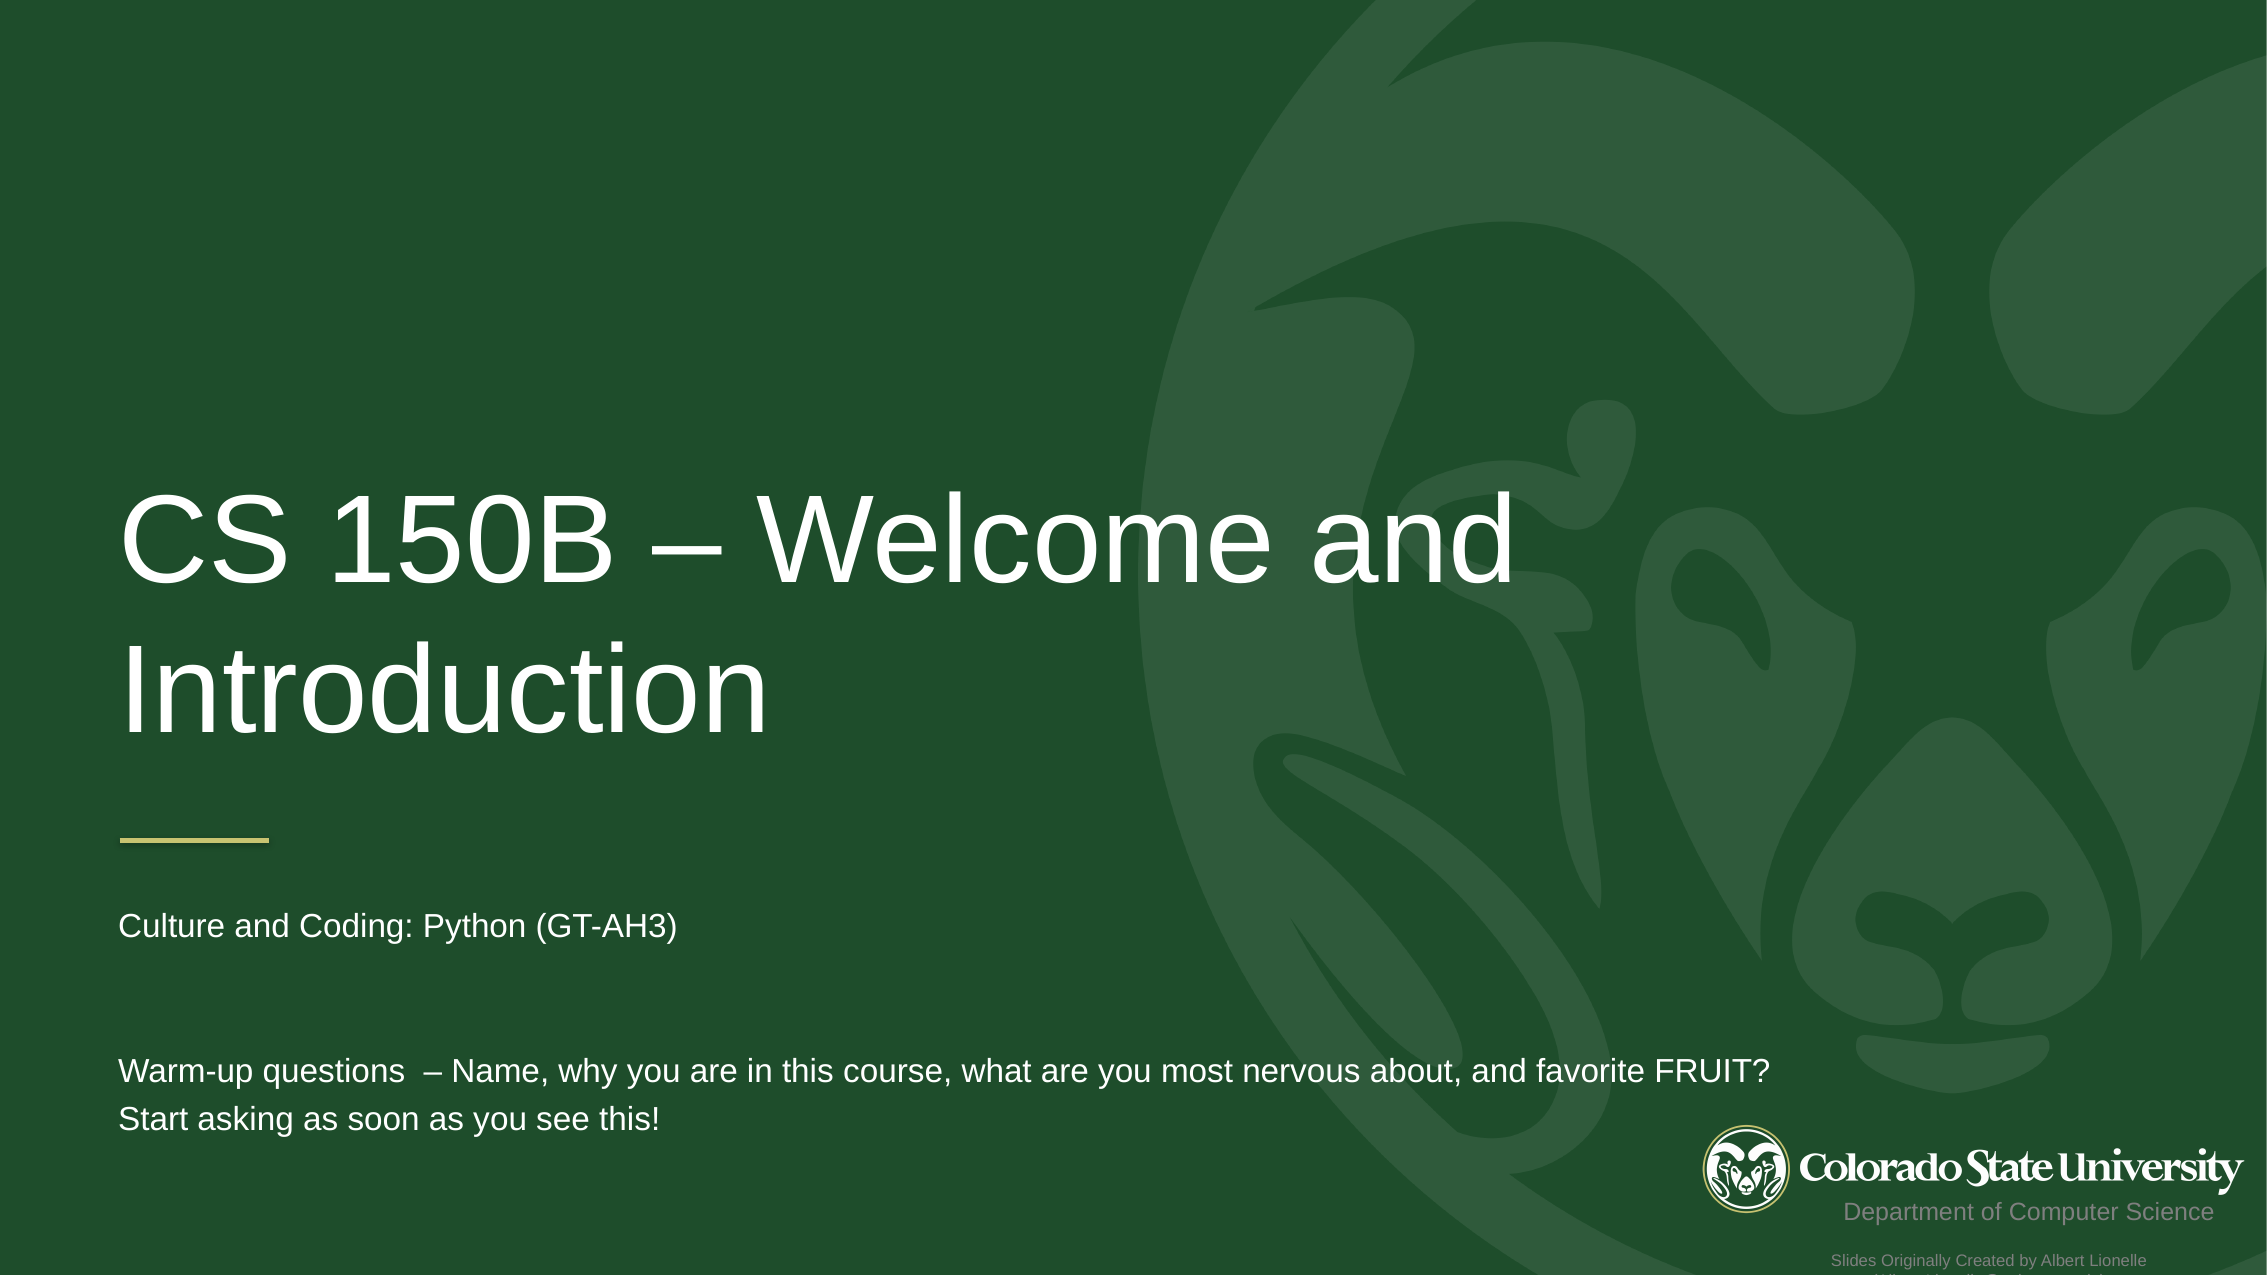

CS 150B – Welcome and Introduction
Culture and Coding: Python (GT-AH3)

Warm-up questions  – Name, why you are in this course, what are you most nervous about, and favorite FRUIT?
Start asking as soon as you see this!